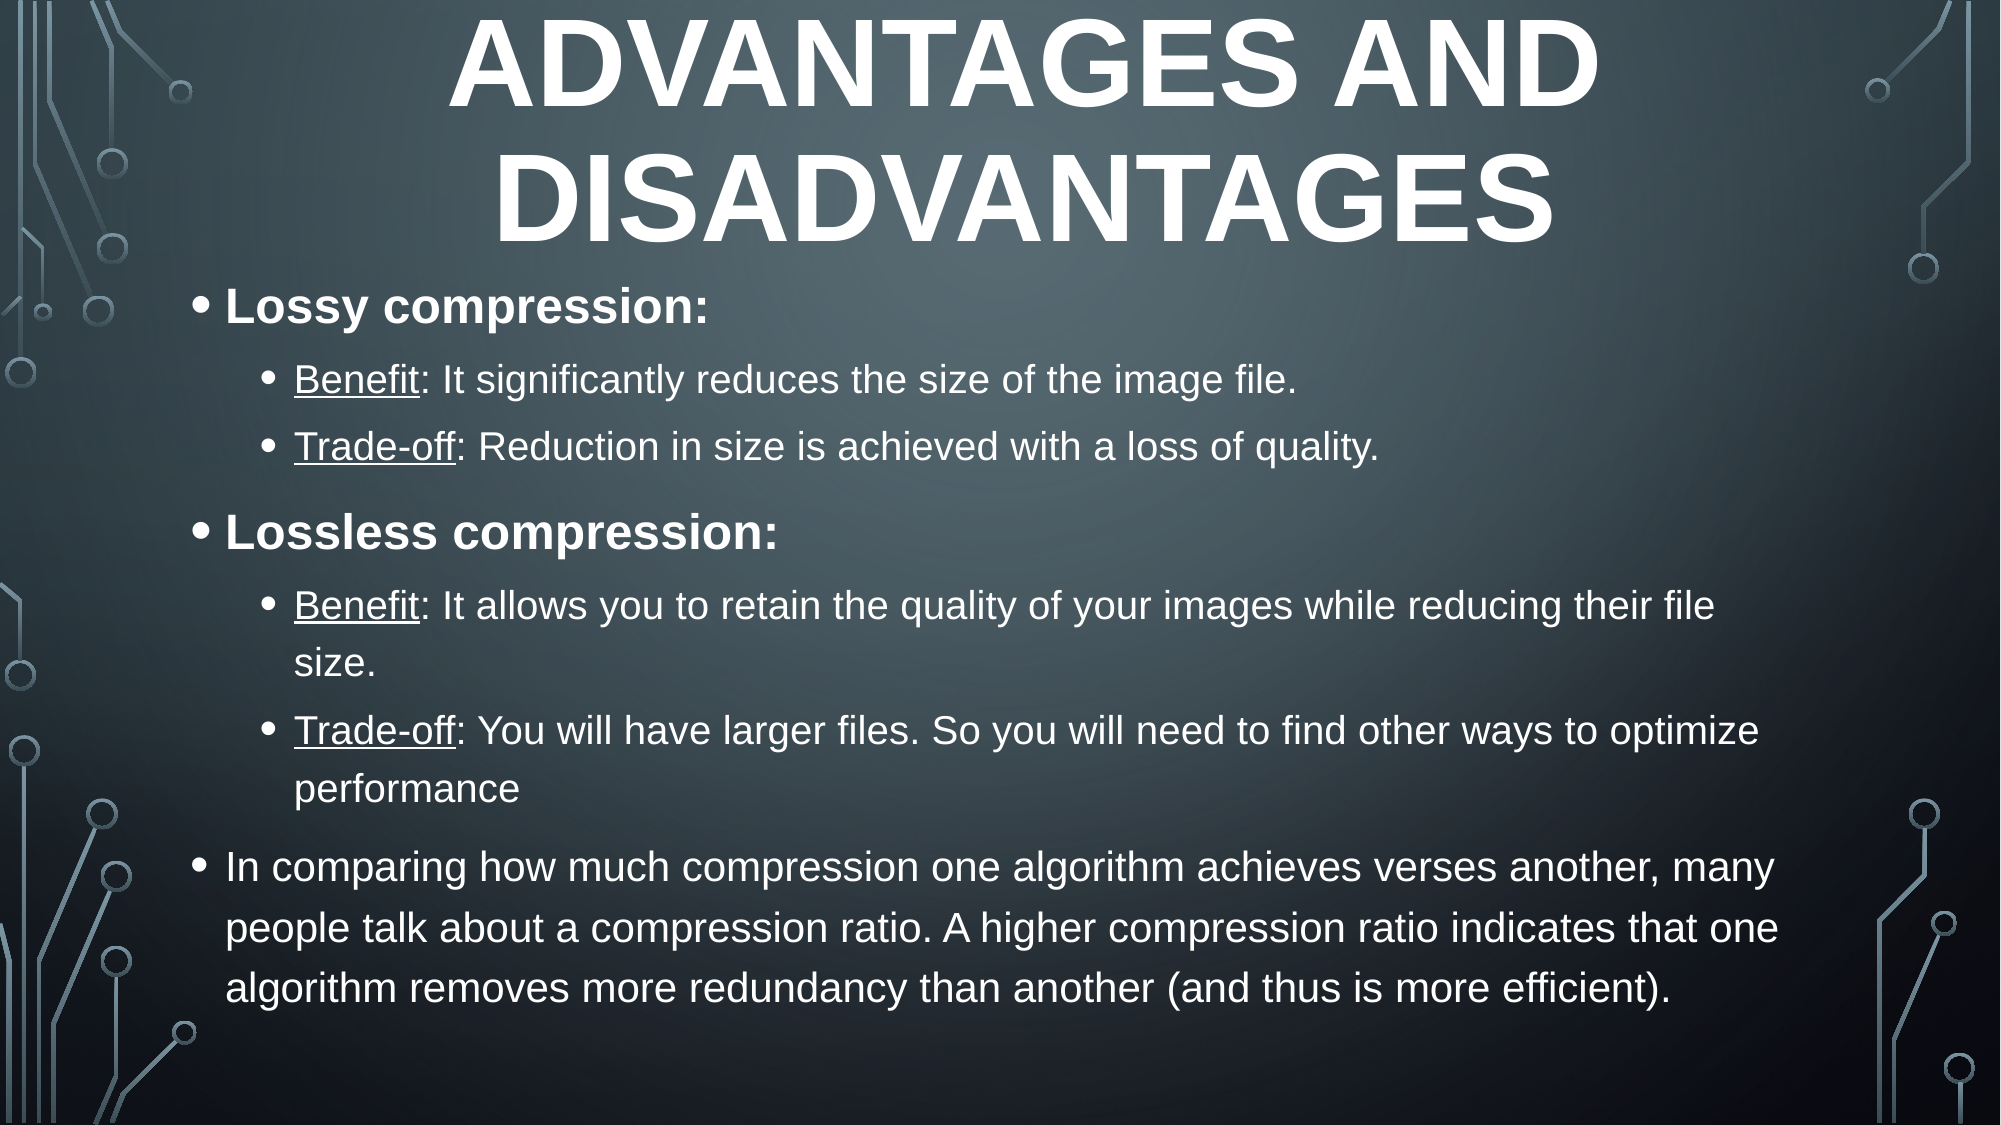

# Advantages And Disadvantages
Lossy compression:
Benefit: It significantly reduces the size of the image file.
Trade-off: Reduction in size is achieved with a loss of quality.
Lossless compression:
Benefit: It allows you to retain the quality of your images while reducing their file size.
Trade-off: You will have larger files. So you will need to find other ways to optimize performance
In comparing how much compression one algorithm achieves verses another, many people talk about a compression ratio. A higher compression ratio indicates that one algorithm removes more redundancy than another (and thus is more efficient).